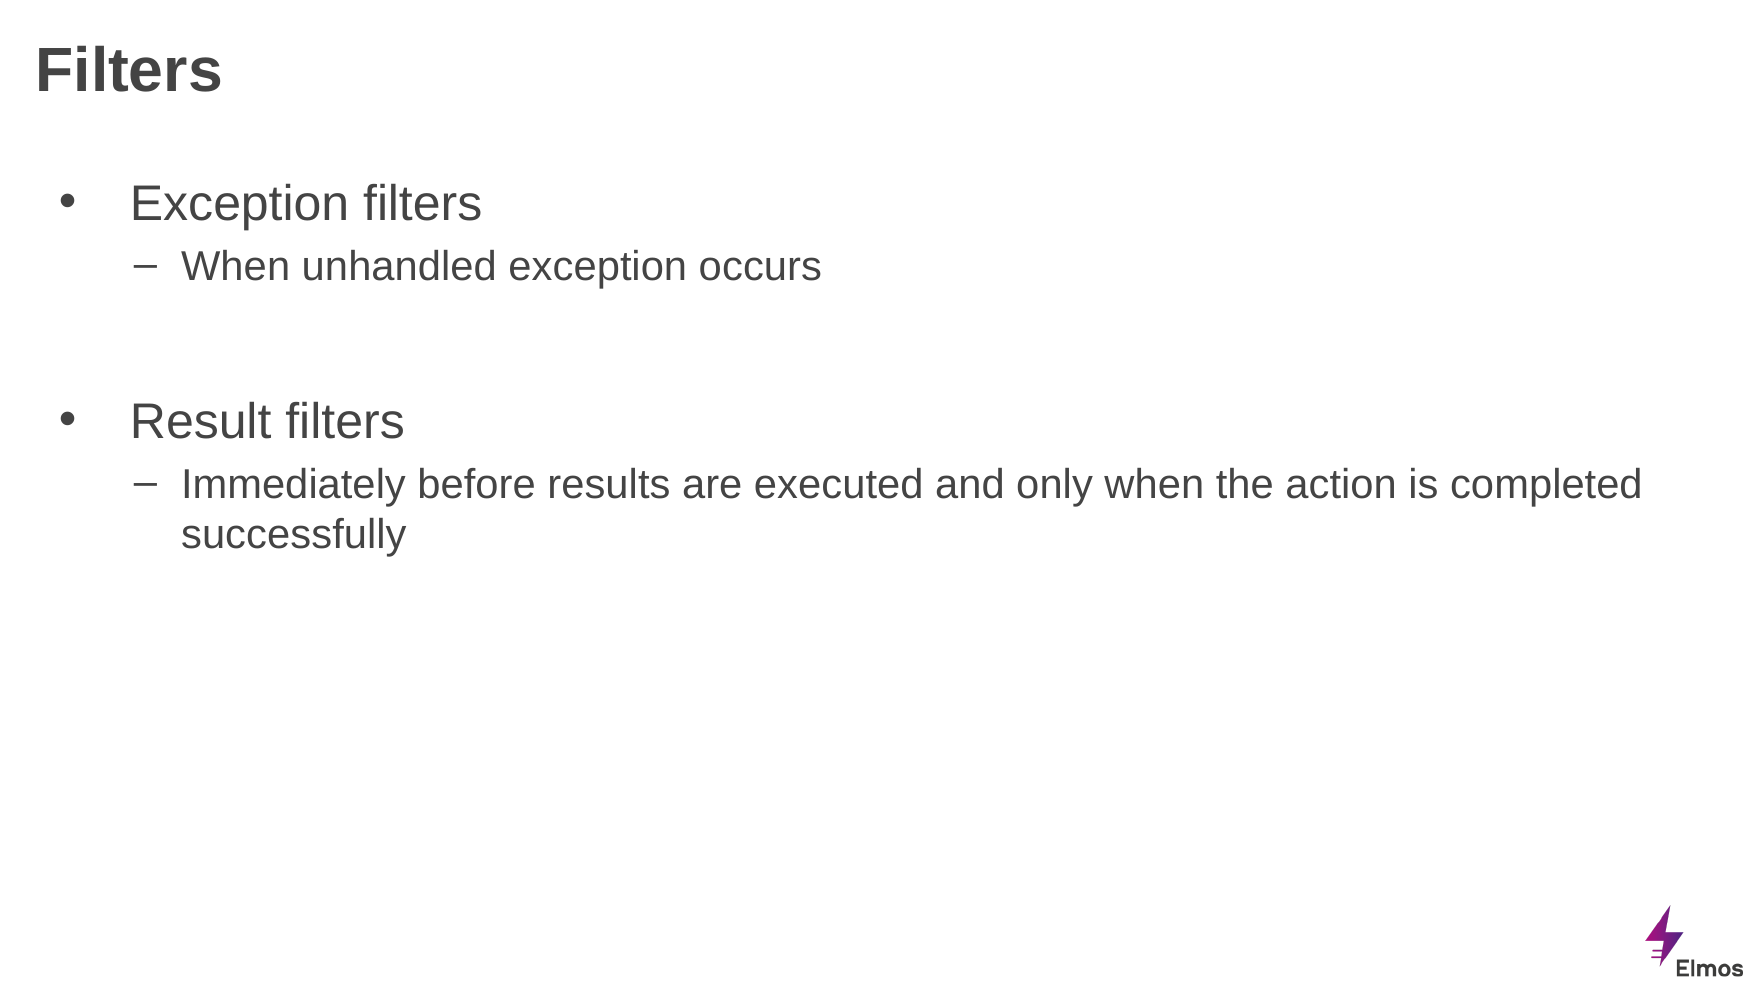

# Filters
Exception filters
When unhandled exception occurs

Result filters
Immediately before results are executed and only when the action is completed successfully